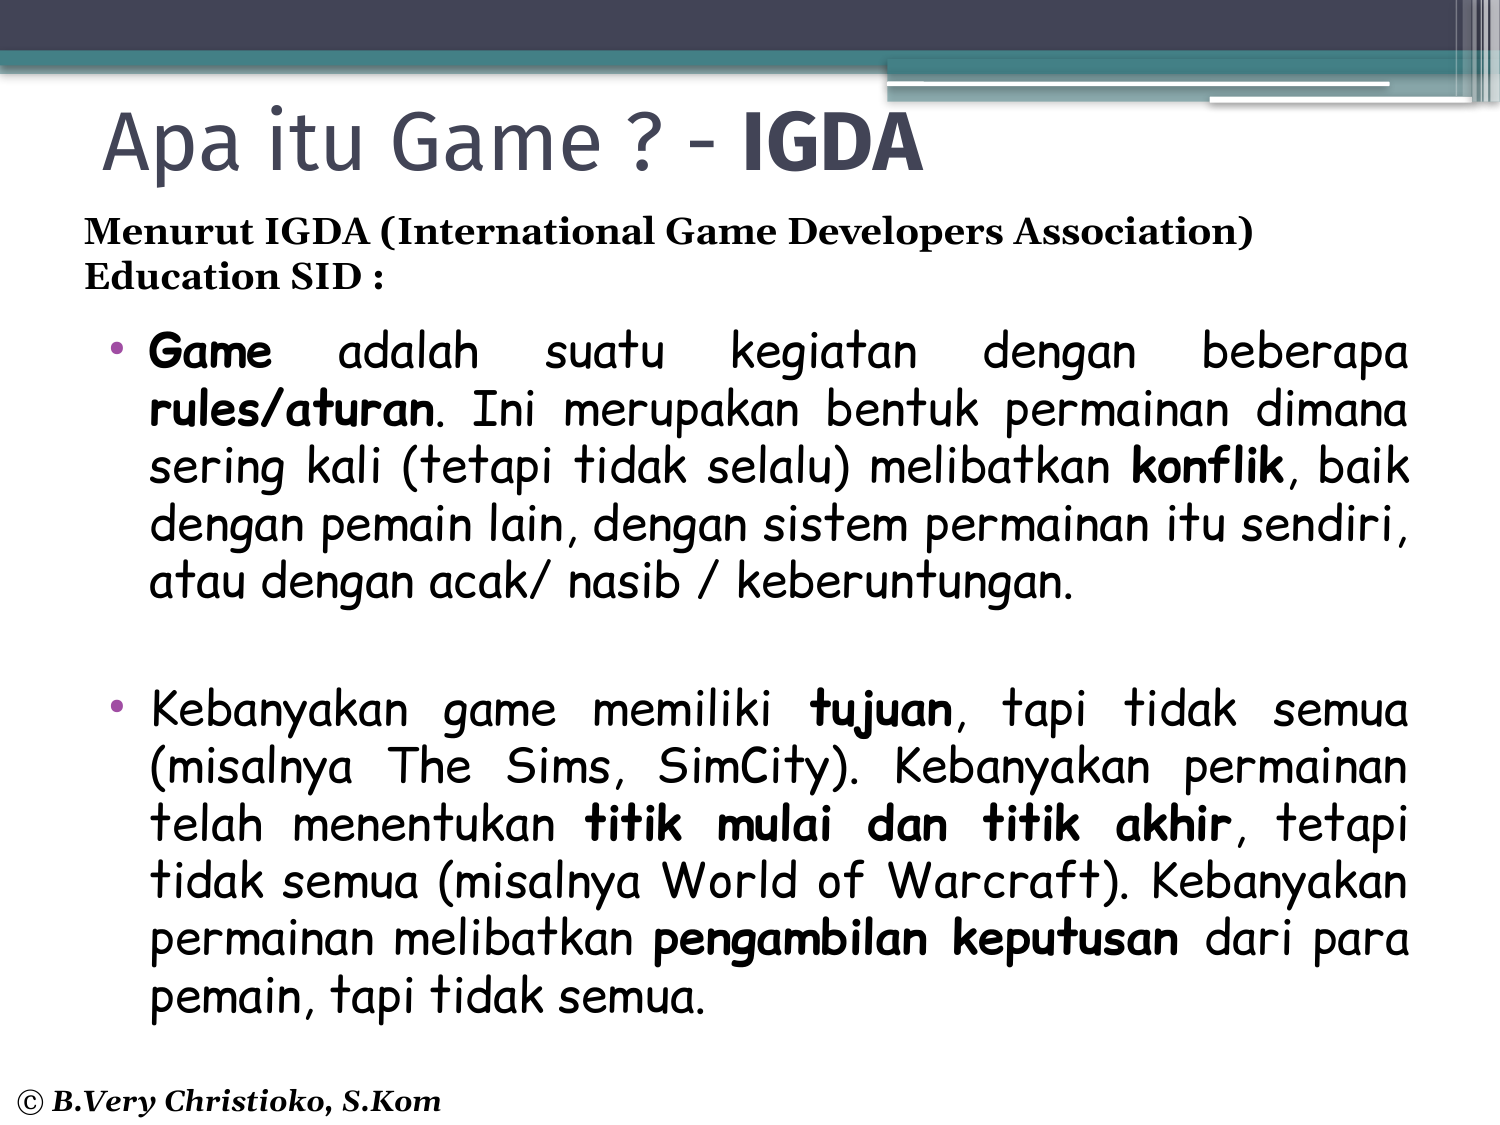

# Apa itu Game ? - IGDA
Menurut IGDA (International Game Developers Association)
Education SID :
Game adalah suatu kegiatan dengan beberapa rules/aturan. Ini merupakan bentuk permainan dimana sering kali (tetapi tidak selalu) melibatkan konflik, baik dengan pemain lain, dengan sistem permainan itu sendiri, atau dengan acak/ nasib / keberuntungan.

Kebanyakan game memiliki tujuan, tapi tidak semua (misalnya The Sims, SimCity). Kebanyakan permainan telah menentukan titik mulai dan titik akhir, tetapi tidak semua (misalnya World of Warcraft). Kebanyakan permainan melibatkan pengambilan keputusan dari para pemain, tapi tidak semua.
© B.Very Christioko, S.Kom